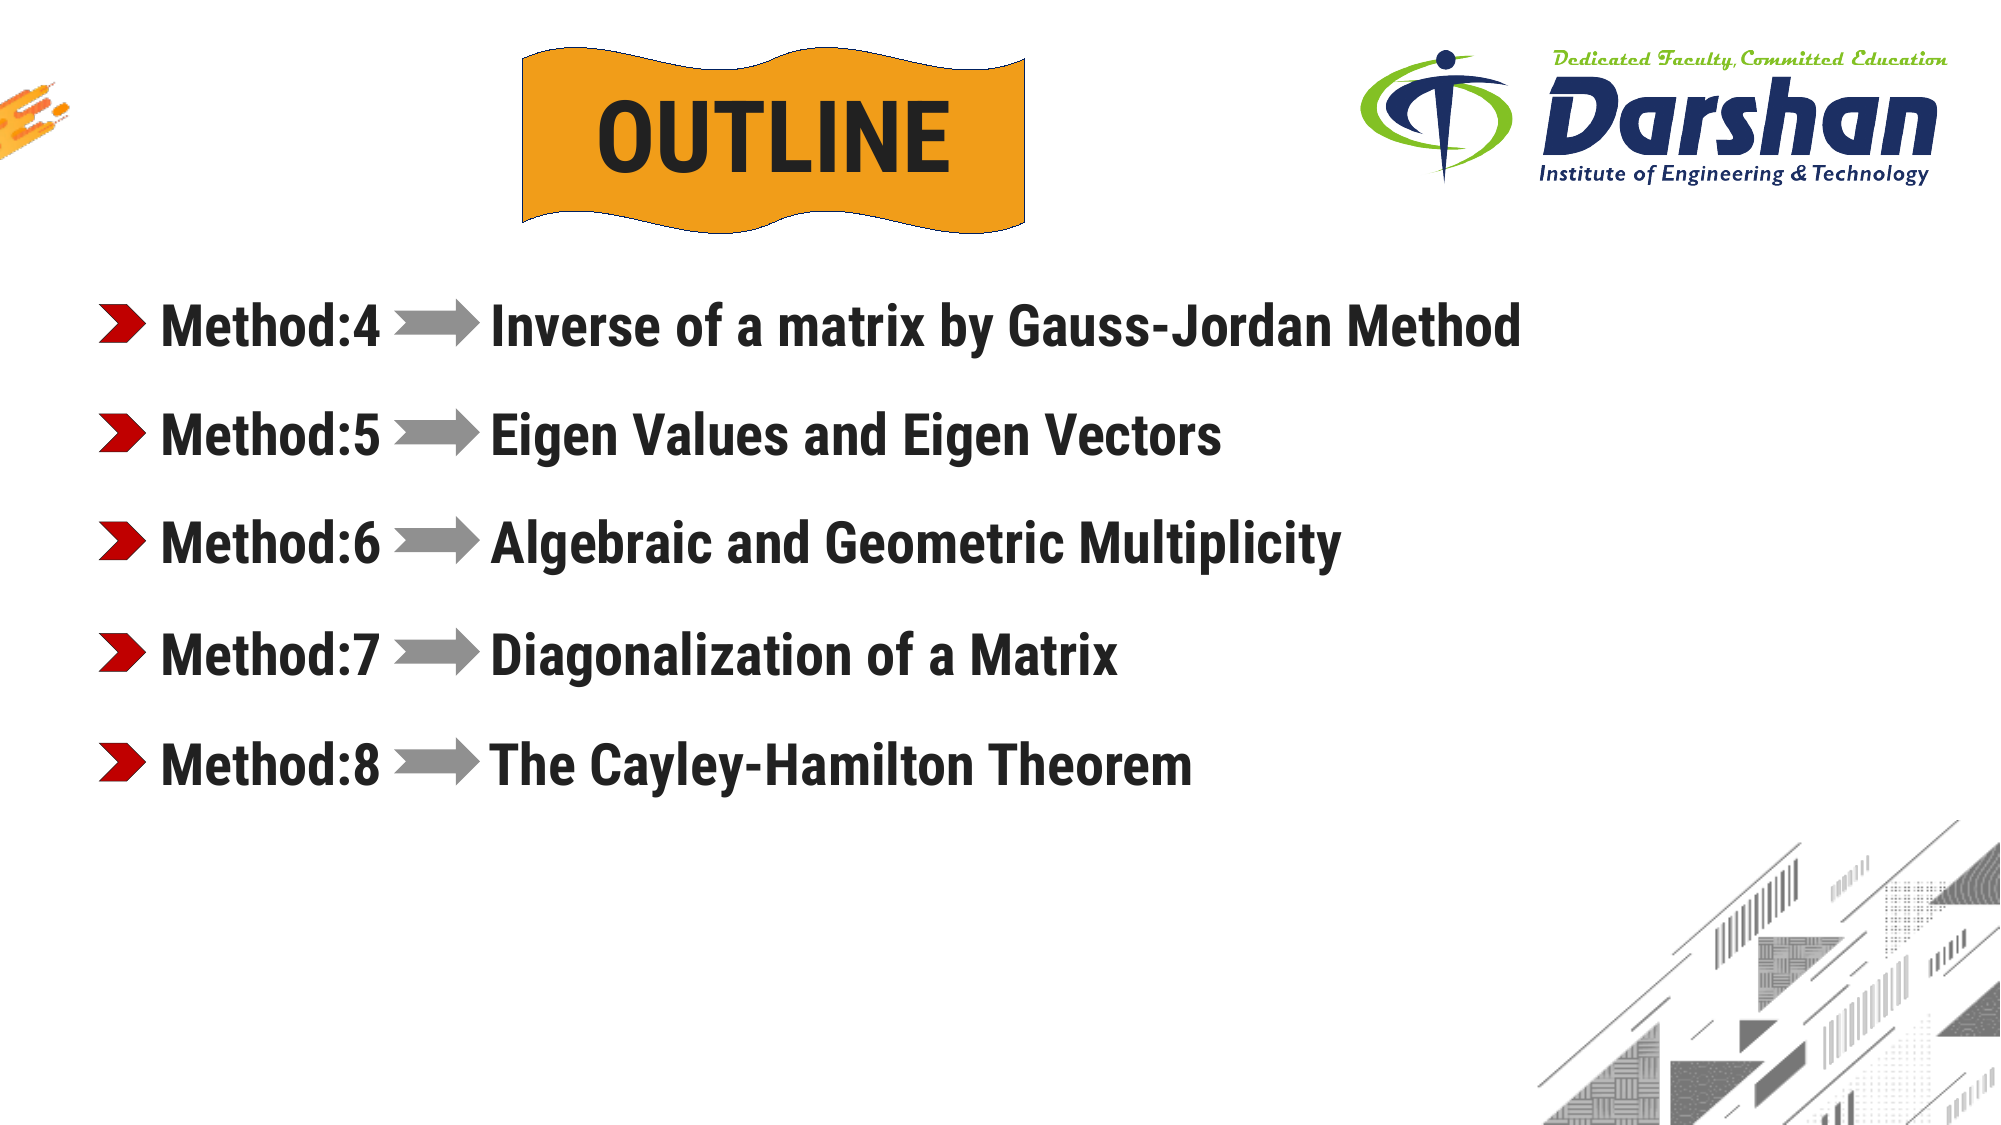

OUTLINE
Method:4
Inverse of a matrix by Gauss-Jordan Method

Method:5
Eigen Values and Eigen Vectors

Method:6
Algebraic and Geometric Multiplicity

Diagonalization of a Matrix
Method:7

The Cayley-Hamilton Theorem
Method:8